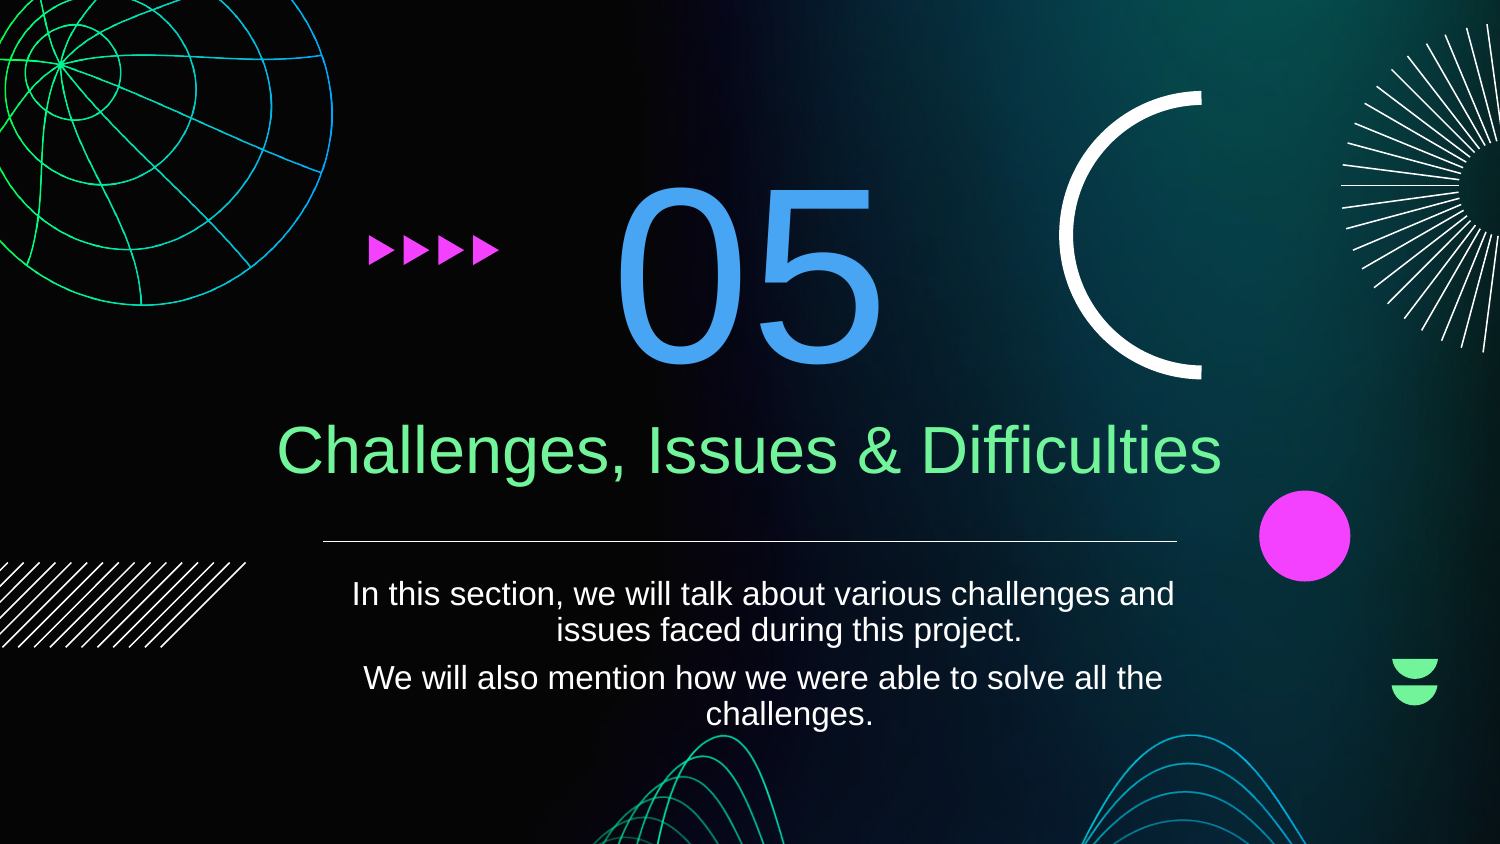

05

# Challenges, Issues & Difficulties

In this section, we will talk about various challenges and issues faced during this project.
We will also mention how we were able to solve all the challenges.